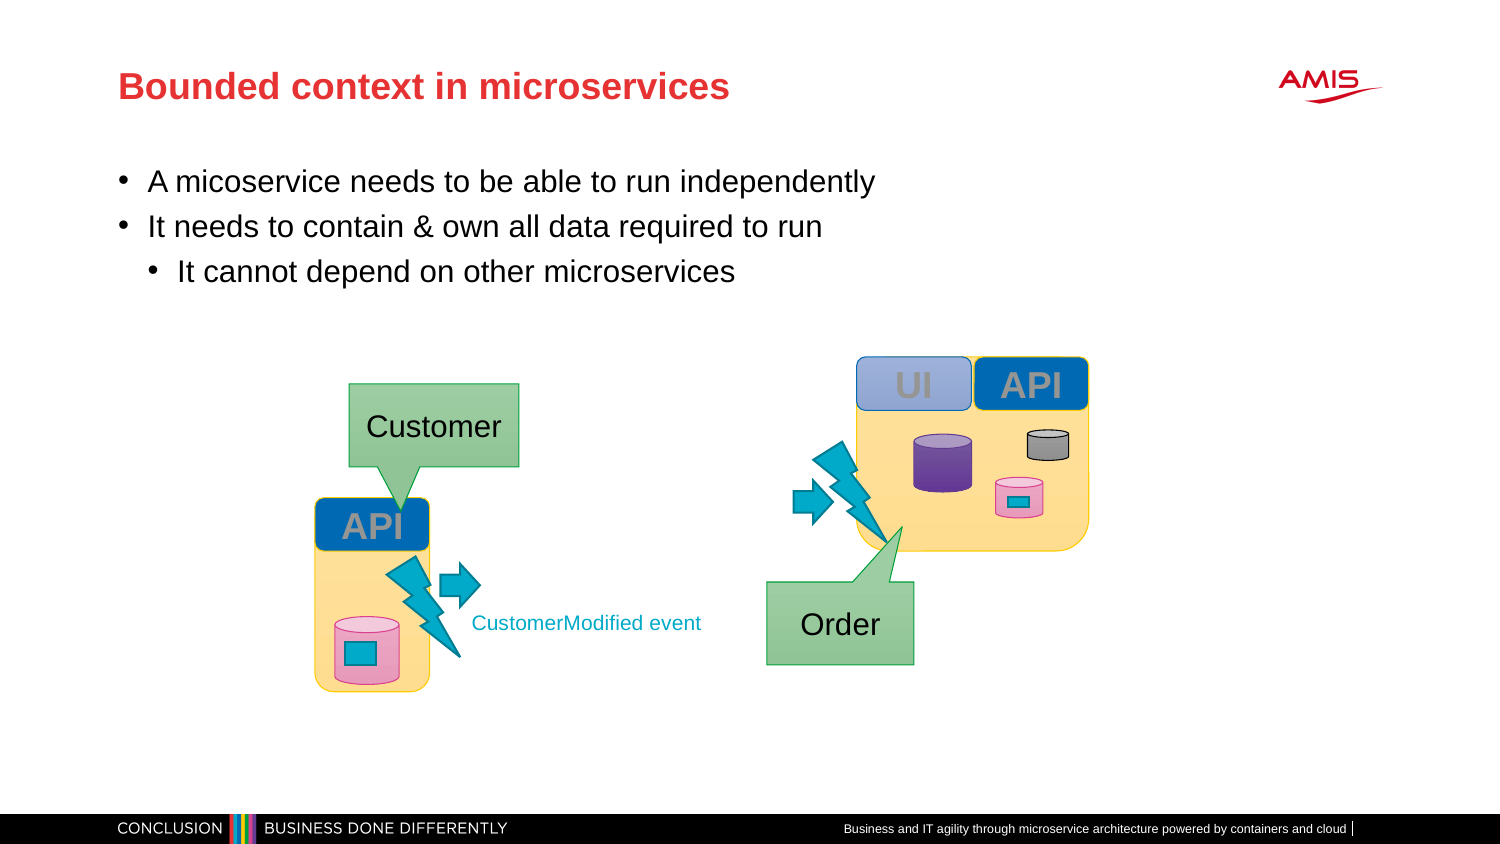

# Bounded context in microservices
A micoservice needs to be able to run independently
It needs to contain & own all data required to run
It cannot depend on other microservices

UI
API
Customer

API

Order
CustomerModified event

Business and IT agility through microservice architecture powered by containers and cloud